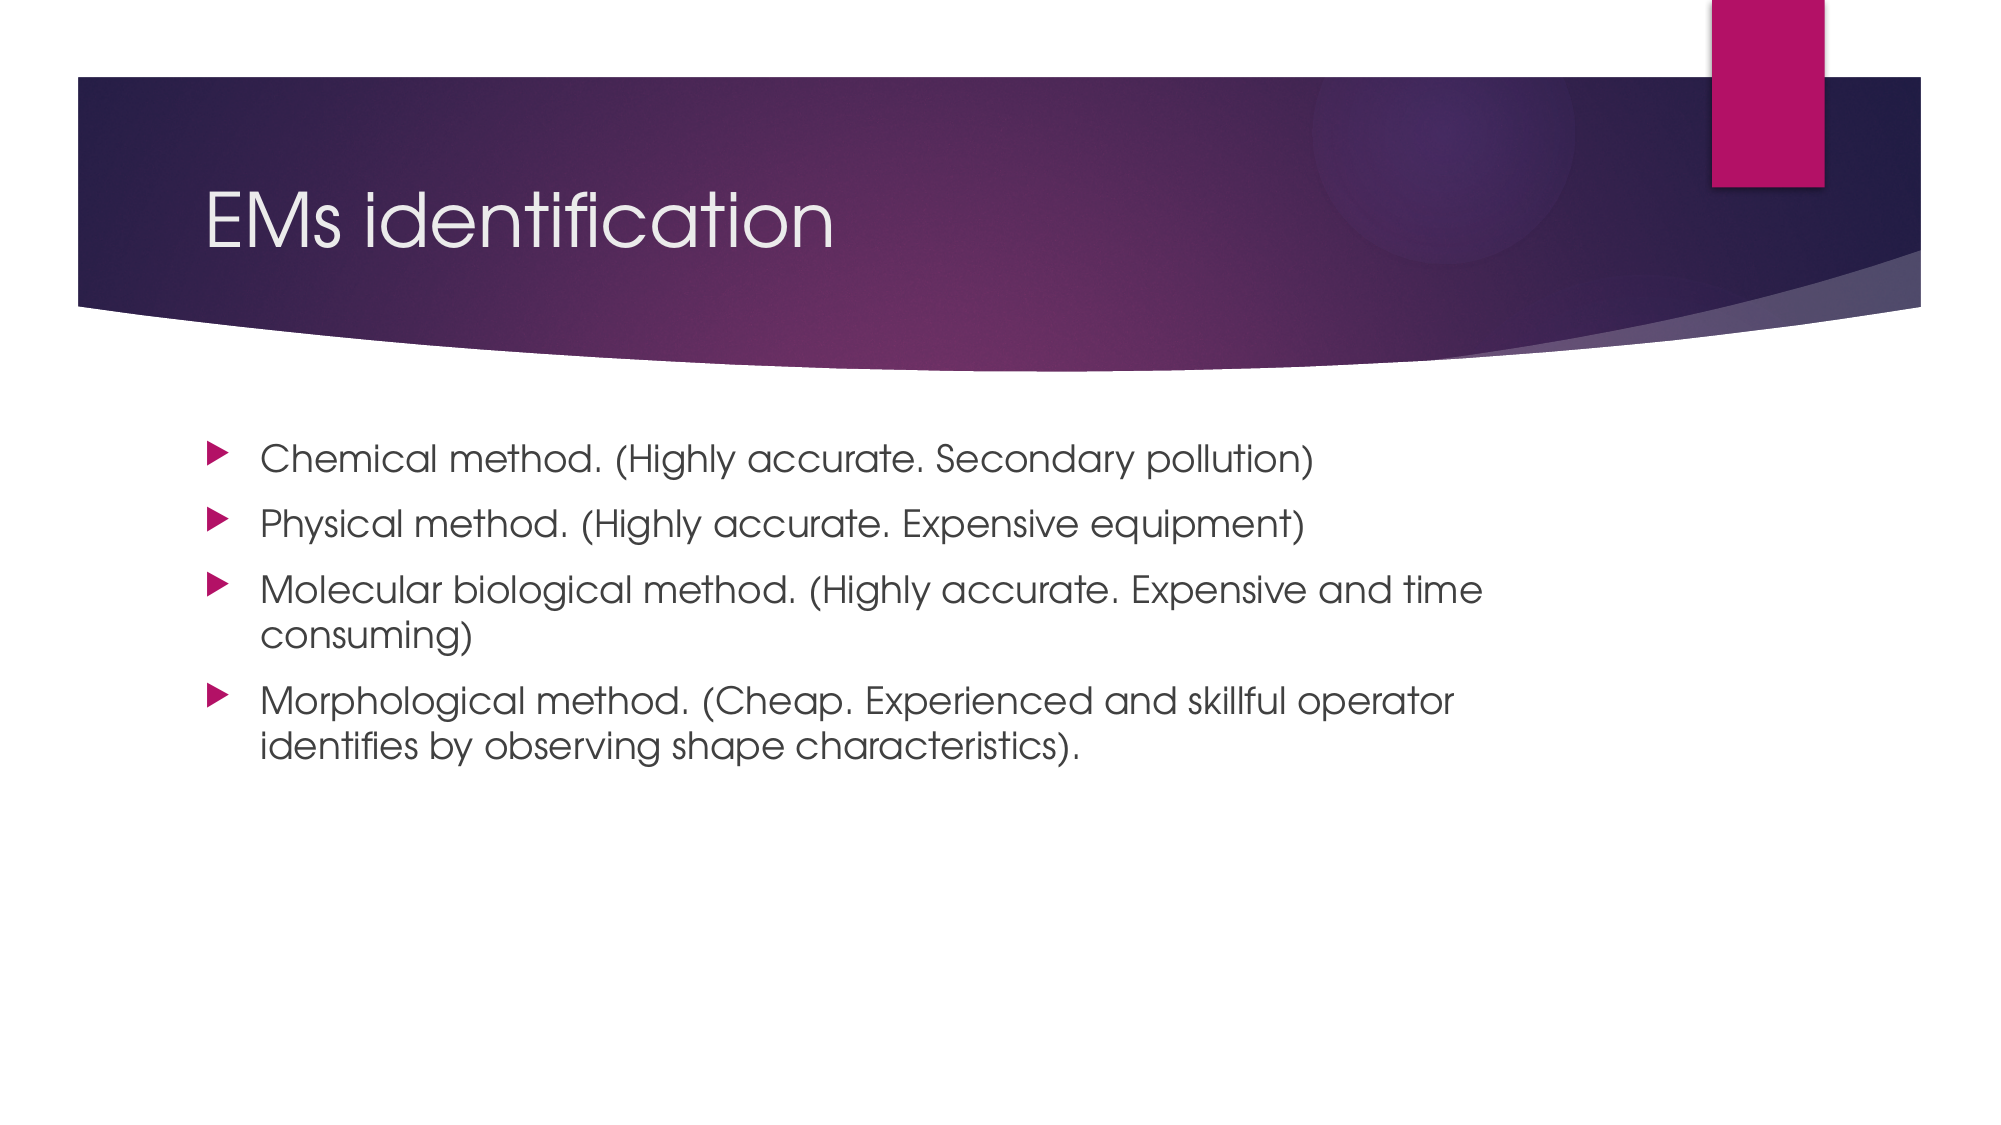

# EMs identification
Chemical method. (Highly accurate. Secondary pollution)
Physical method. (Highly accurate. Expensive equipment)
Molecular biological method. (Highly accurate. Expensive and time consuming)
Morphological method. (Cheap. Experienced and skillful operator identifies by observing shape characteristics).